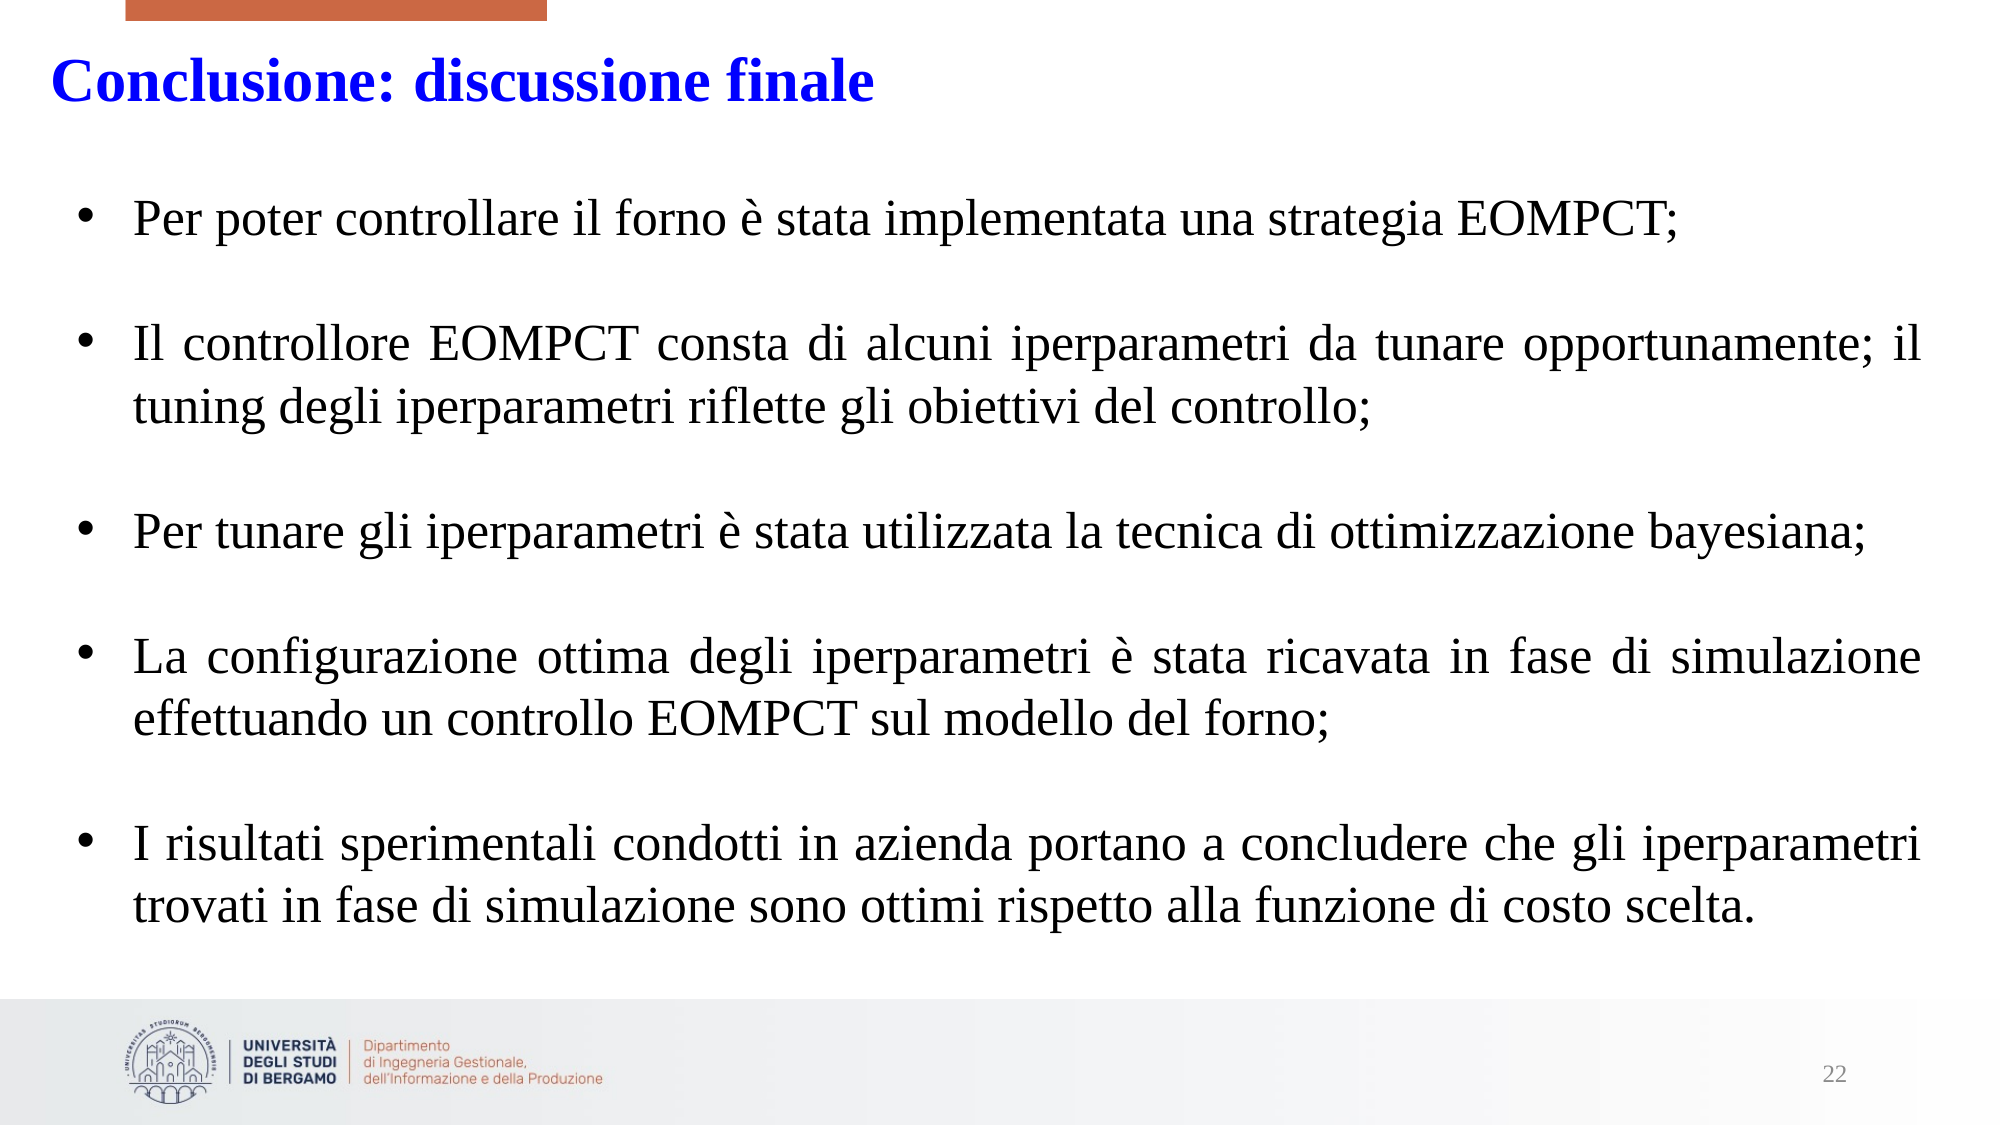

Conclusione: discussione finale
Per poter controllare il forno è stata implementata una strategia EOMPCT;

Il controllore EOMPCT consta di alcuni iperparametri da tunare opportunamente; il tuning degli iperparametri riflette gli obiettivi del controllo;

Per tunare gli iperparametri è stata utilizzata la tecnica di ottimizzazione bayesiana;

La configurazione ottima degli iperparametri è stata ricavata in fase di simulazione effettuando un controllo EOMPCT sul modello del forno;

I risultati sperimentali condotti in azienda portano a concludere che gli iperparametri trovati in fase di simulazione sono ottimi rispetto alla funzione di costo scelta.
22